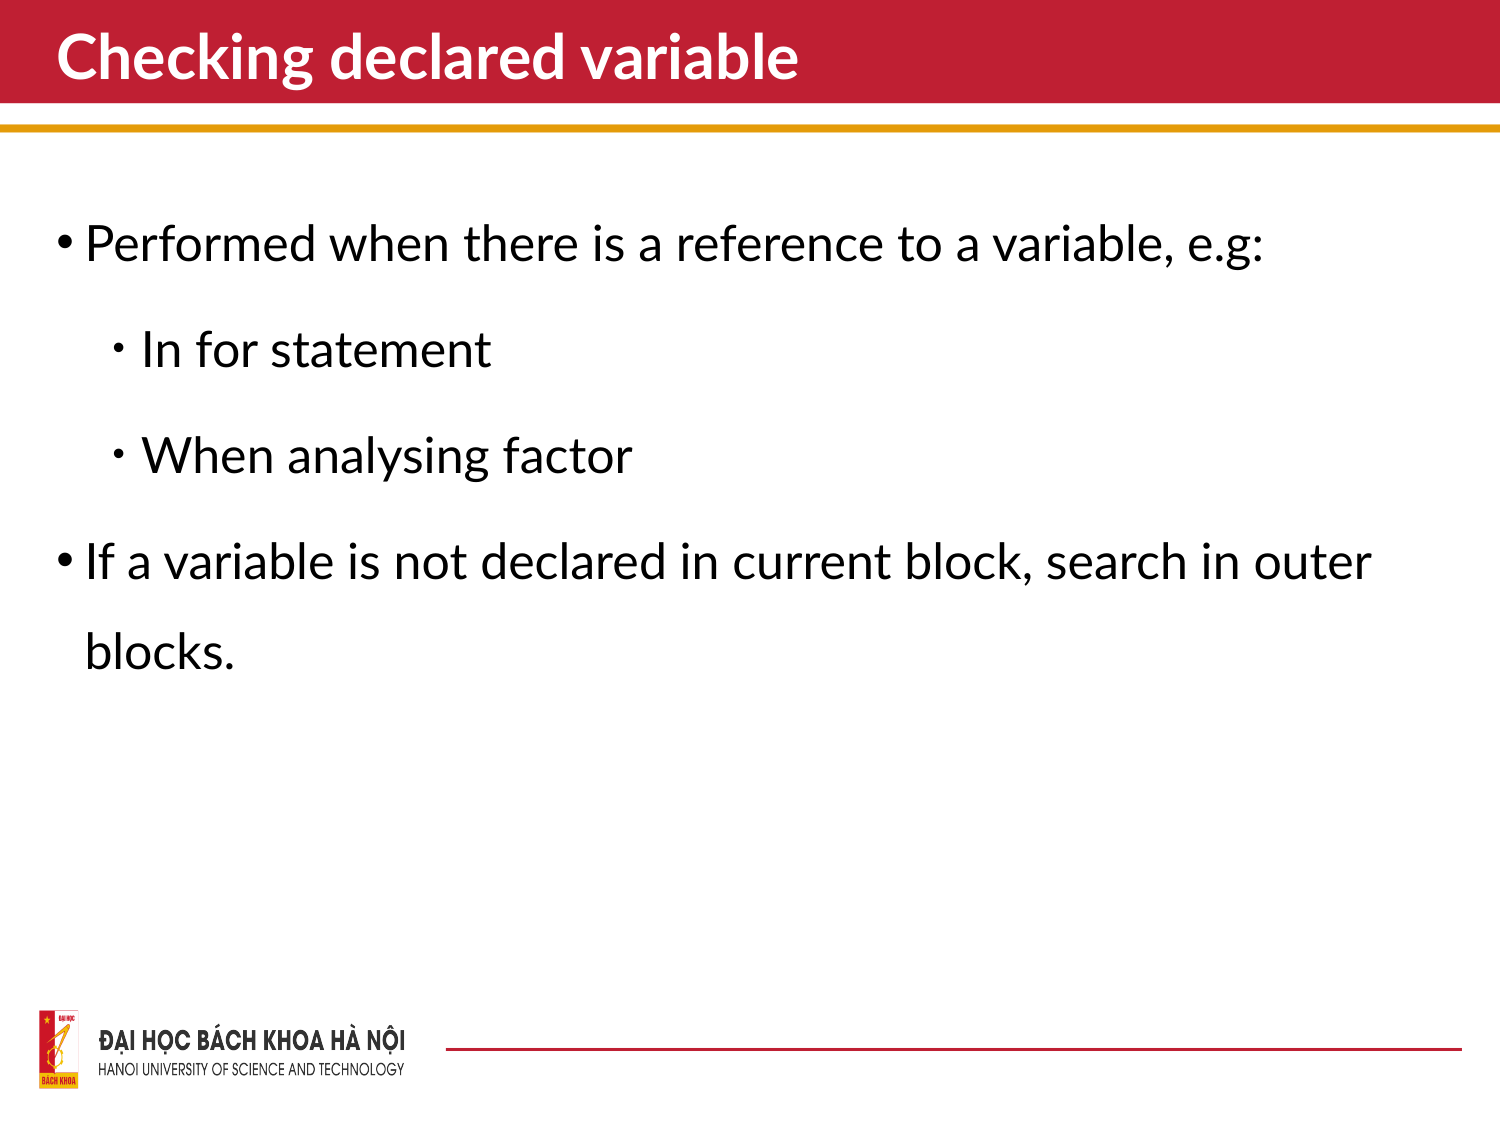

# Checking declared variable
Performed when there is a reference to a variable, e.g:
In for statement
When analysing factor
If a variable is not declared in current block, search in outer blocks.